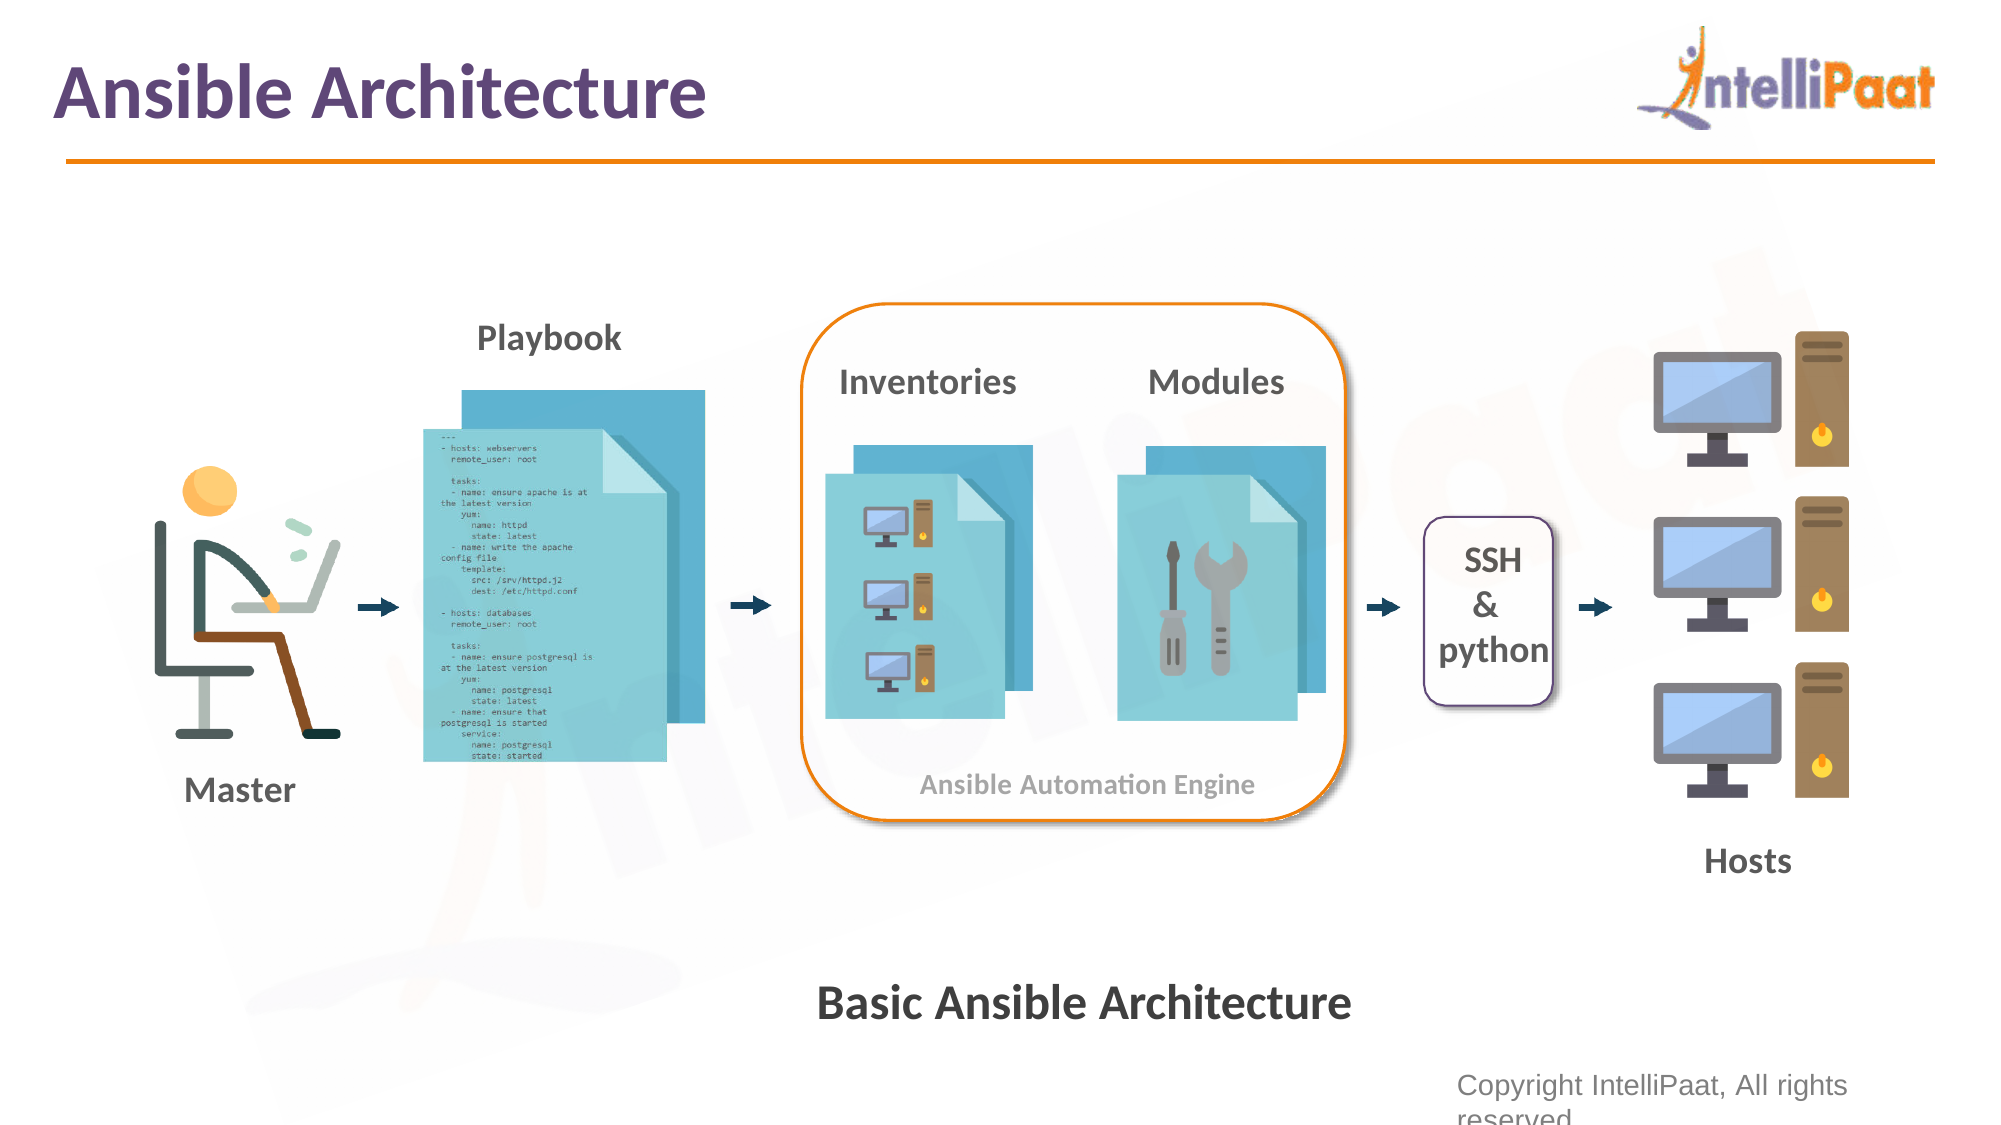

# Ansible Architecture

Playbook

Inventories
Modules

SSH
&   python

Master
Ansible Automation Engine
Hosts
Basic Ansible Architecture
Copyright IntelliPaat, All rights reserved